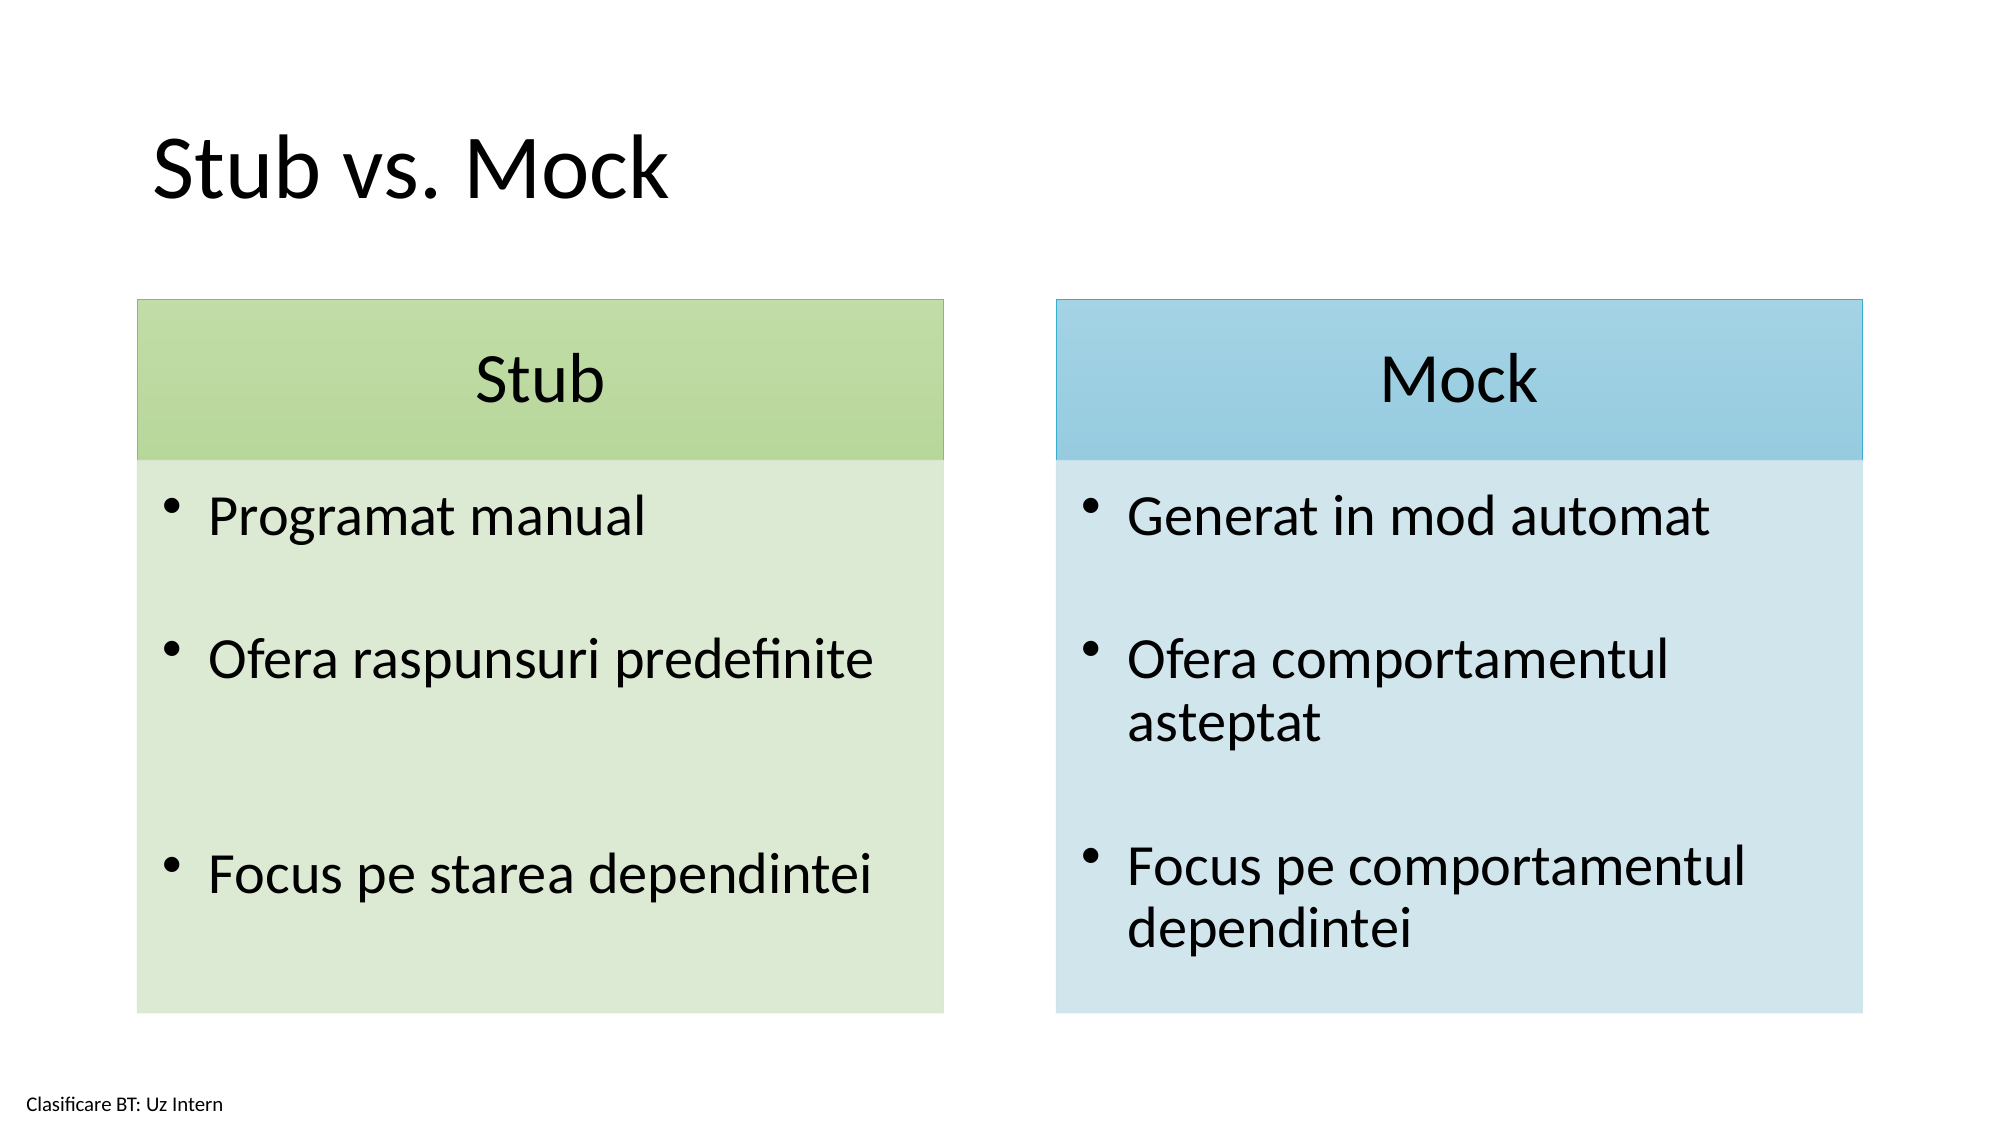

# Stub vs. Mock
Stub
Programat manual

Ofera raspunsuri predefinite

Focus pe starea dependintei
Mock
Generat in mod automat

Ofera comportamentul asteptat

Focus pe comportamentul dependintei